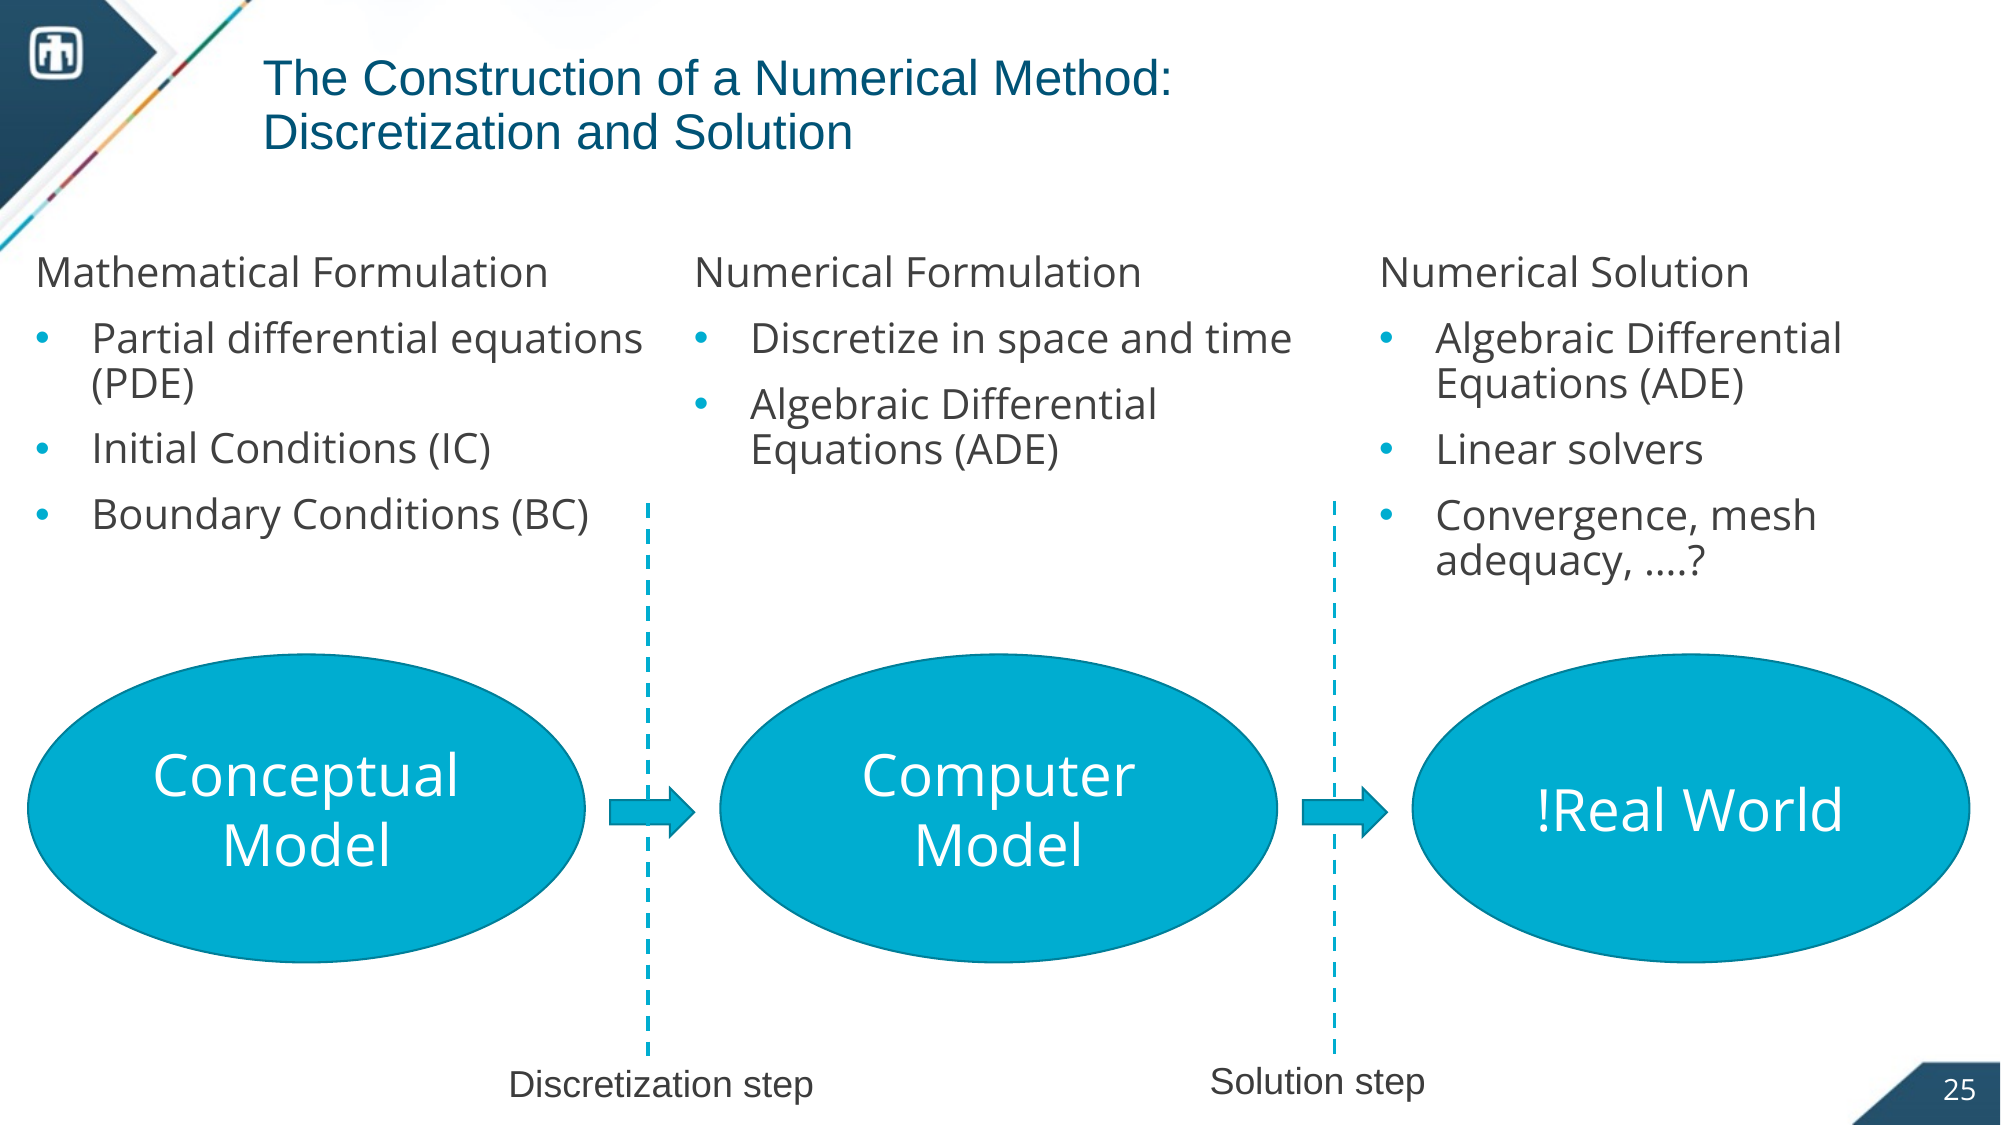

# The Construction of a Numerical Method: Discretization and Solution
Mathematical Formulation
Partial differential equations (PDE)
Initial Conditions (IC)
Boundary Conditions (BC)
Numerical Formulation
Discretize in space and time
Algebraic Differential Equations (ADE)
Numerical Solution
Algebraic Differential Equations (ADE)
Linear solvers
Convergence, mesh adequacy, ….?
Conceptual
Model
Computer Model
!Real World

Solution step
Discretization step
25